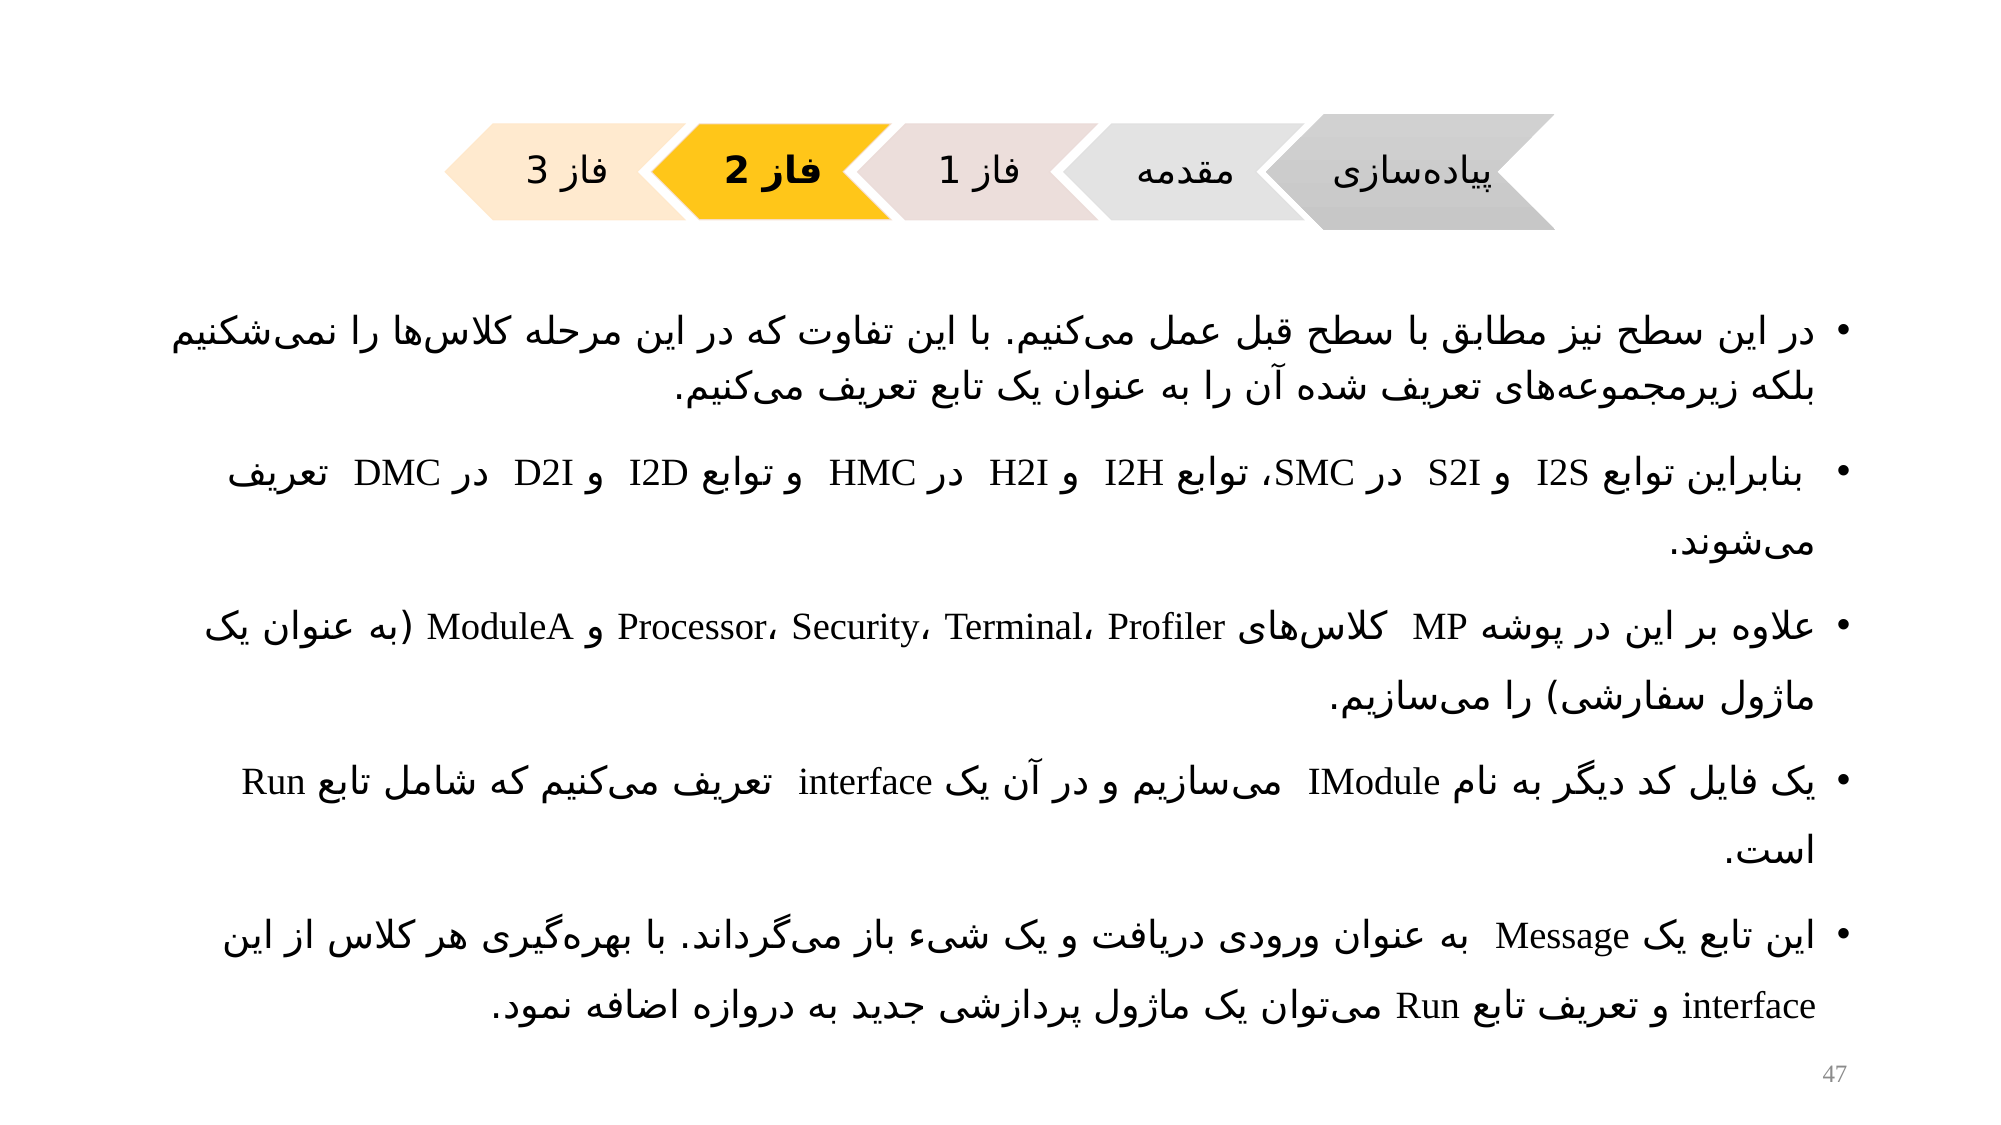

پیاده‌سازی
مقدمه
فاز 1
فاز 2
فاز 3
در این سطح نیز مطابق با سطح قبل عمل می‌کنیم. با این تفاوت که در این مرحله کلاس‌ها را نمی‌شکنیم بلکه زیرمجموعه‌های تعریف شده آن را به عنوان یک تابع تعریف می‌کنیم.
 بنابراین توابع I2S  و S2I  در SMC، توابع I2H  و H2I  در HMC  و توابع I2D  و D2I  در DMC  تعریف می‌شوند.
علاوه بر این در پوشه MP  کلاس‌های Processor، Security، Terminal، Profiler و ModuleA (به عنوان یک ماژول سفارشی) را می‌سازیم.
یک فایل کد دیگر به نام IModule  می‌سازیم و در آن یک interface  تعریف می‌کنیم که شامل تابع Run  است.
این تابع یک Message  به عنوان ورودی دریافت و یک شیء باز می‌گرداند. با بهره‌گیری هر کلاس از این interface‌ و تعریف تابع Run‌ می‌توان یک ماژول پردازشی جدید به دروازه اضافه نمود.
47